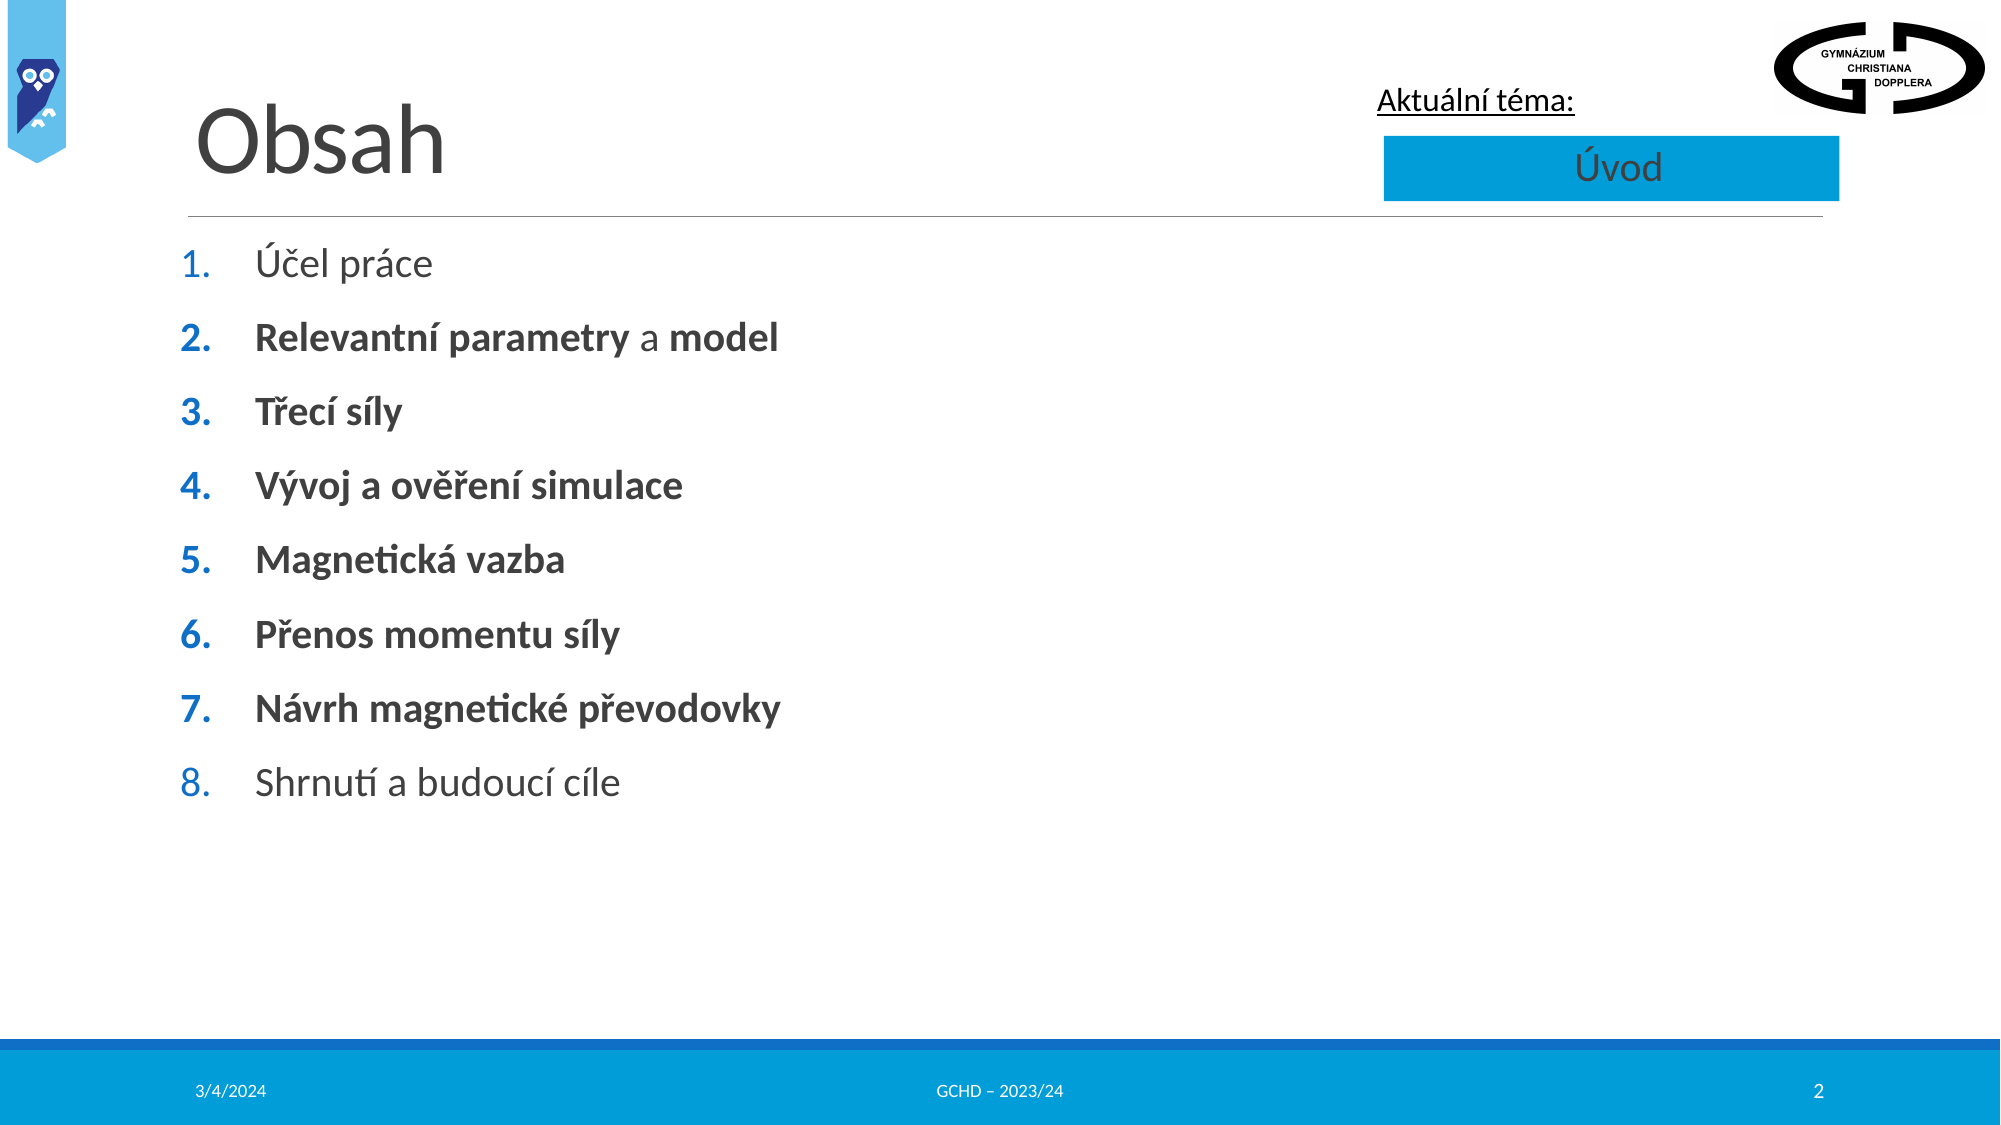

# Obsah
Úvod
Účel práce
Relevantní parametry a model
Třecí síly
Vývoj a ověření simulace
Magnetická vazba
Přenos momentu síly
Návrh magnetické převodovky
Shrnutí a budoucí cíle

3/4/2024
GCHD – 2023/24
2